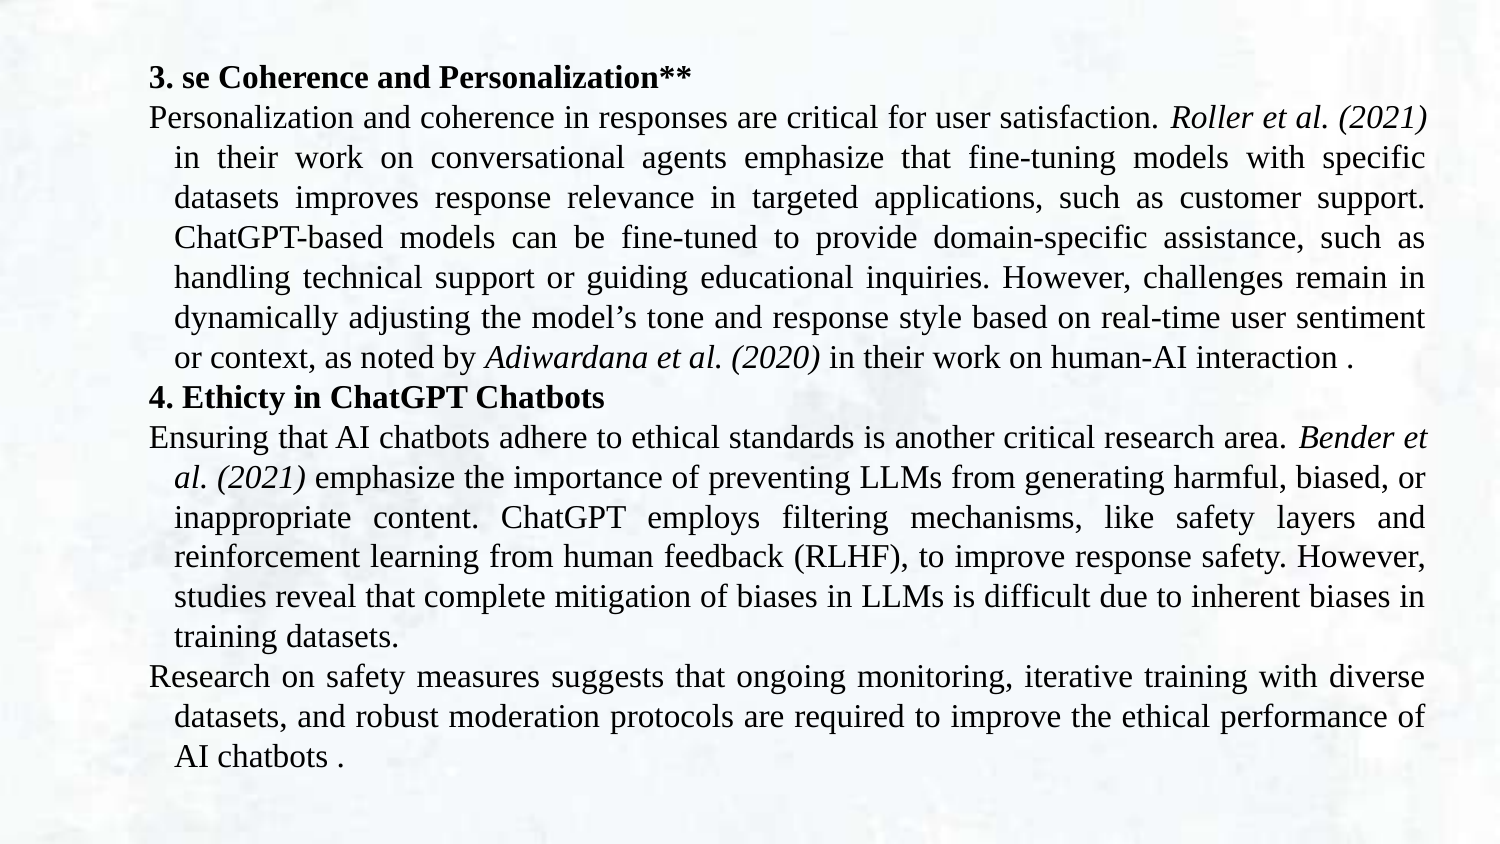

3. se Coherence and Personalization**
Personalization and coherence in responses are critical for user satisfaction. Roller et al. (2021) in their work on conversational agents emphasize that fine-tuning models with specific datasets improves response relevance in targeted applications, such as customer support. ChatGPT-based models can be fine-tuned to provide domain-specific assistance, such as handling technical support or guiding educational inquiries. However, challenges remain in dynamically adjusting the model’s tone and response style based on real-time user sentiment or context, as noted by Adiwardana et al. (2020) in their work on human-AI interaction .
4. Ethicty in ChatGPT Chatbots
Ensuring that AI chatbots adhere to ethical standards is another critical research area. Bender et al. (2021) emphasize the importance of preventing LLMs from generating harmful, biased, or inappropriate content. ChatGPT employs filtering mechanisms, like safety layers and reinforcement learning from human feedback (RLHF), to improve response safety. However, studies reveal that complete mitigation of biases in LLMs is difficult due to inherent biases in training datasets.
Research on safety measures suggests that ongoing monitoring, iterative training with diverse datasets, and robust moderation protocols are required to improve the ethical performance of AI chatbots .